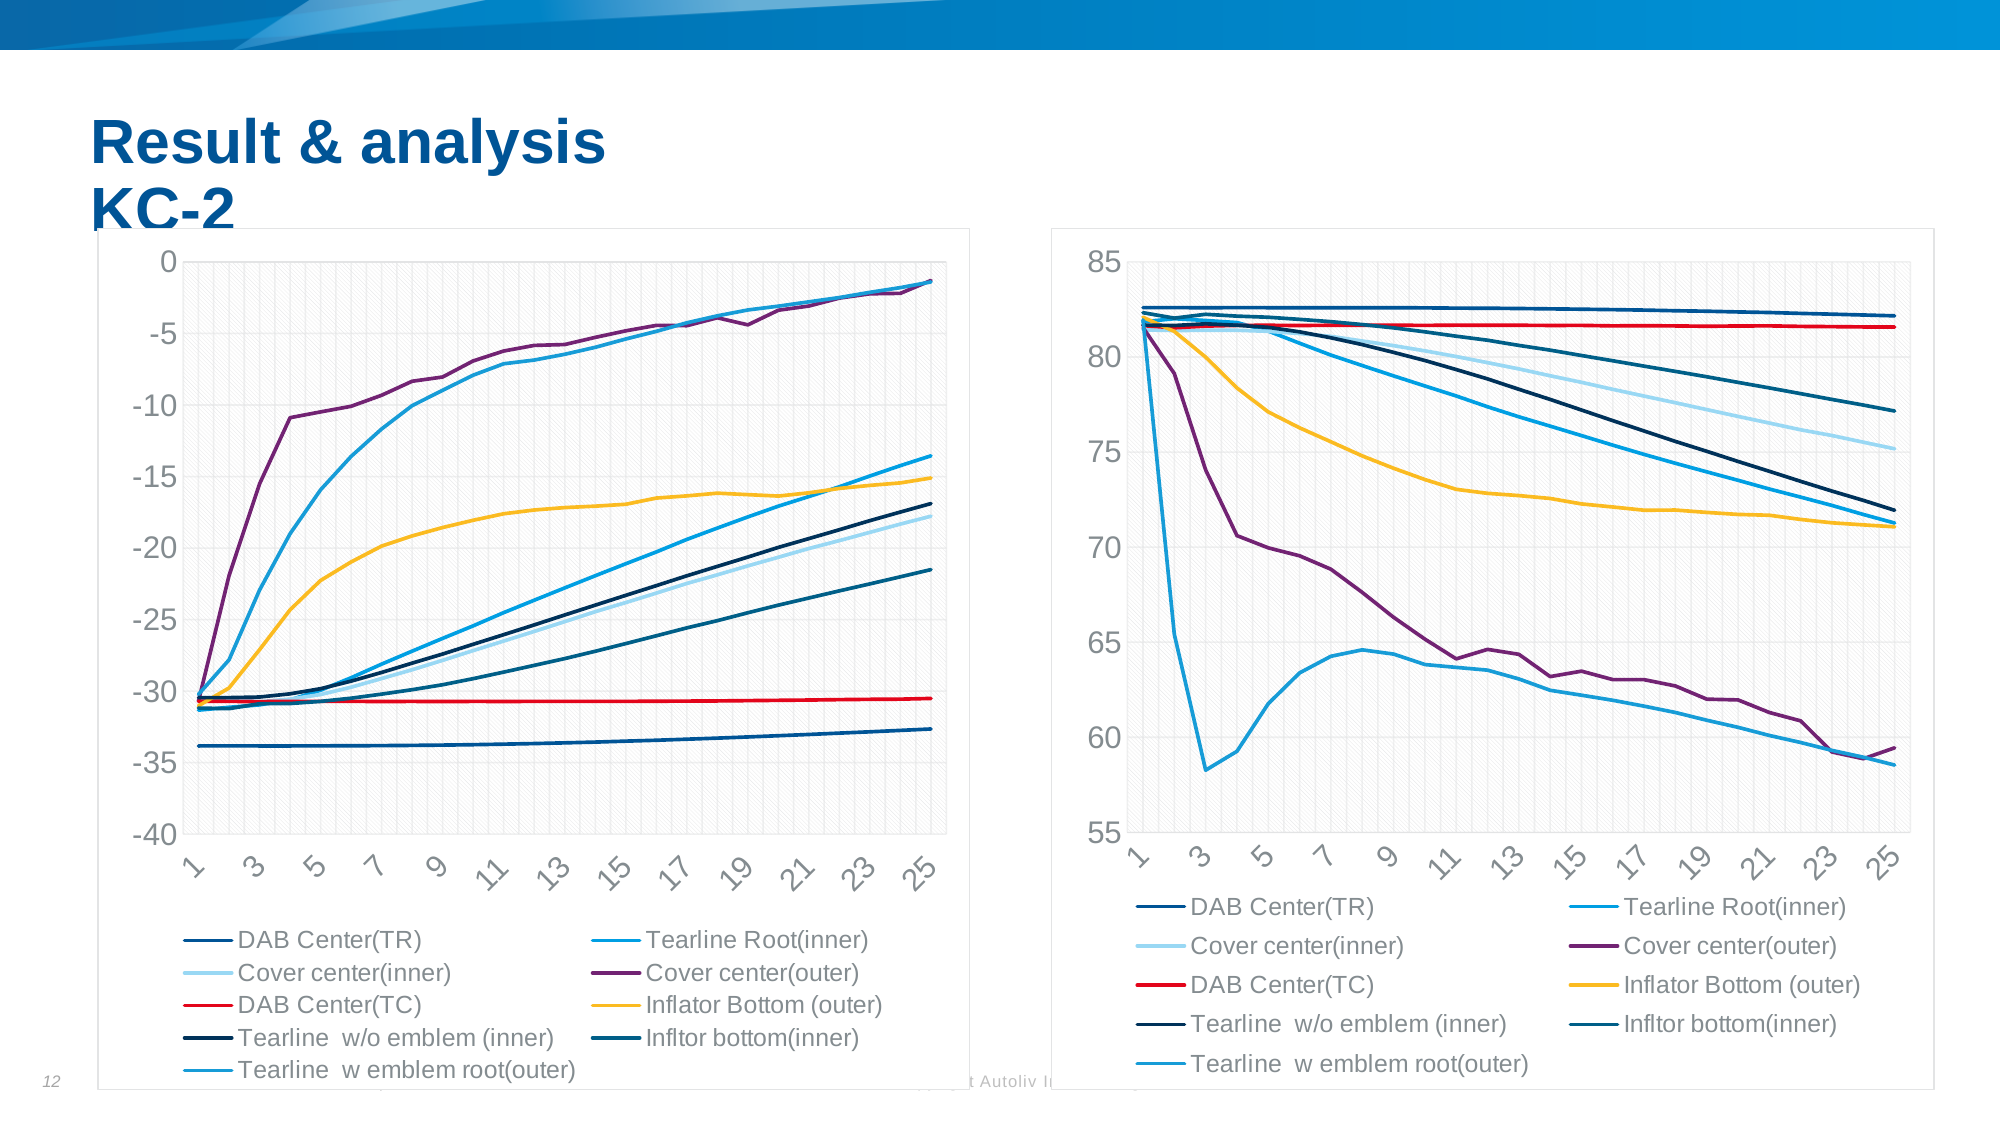

# Result & analysis KC-2

### Chart

| Category | DAB Center(TR) | Tearline Root(inner) | Cover center(inner) | Cover center(outer) | DAB Center(TC) | Inflator Bottom (outer) | Tearline  w/o emblem (inner) | Infltor bottom(inner) | Tearline  w emblem root(outer) |
|---|---|---|---|---|---|---|---|---|---|

### Chart

| Category | DAB Center(TR) | Tearline Root(inner) | Cover center(inner) | Cover center(outer) | DAB Center(TC) | Inflator Bottom (outer) | Tearline  w/o emblem (inner) | Infltor bottom(inner) | Tearline  w emblem root(outer) |
|---|---|---|---|---|---|---|---|---|---|
12
Date
Name of presentation